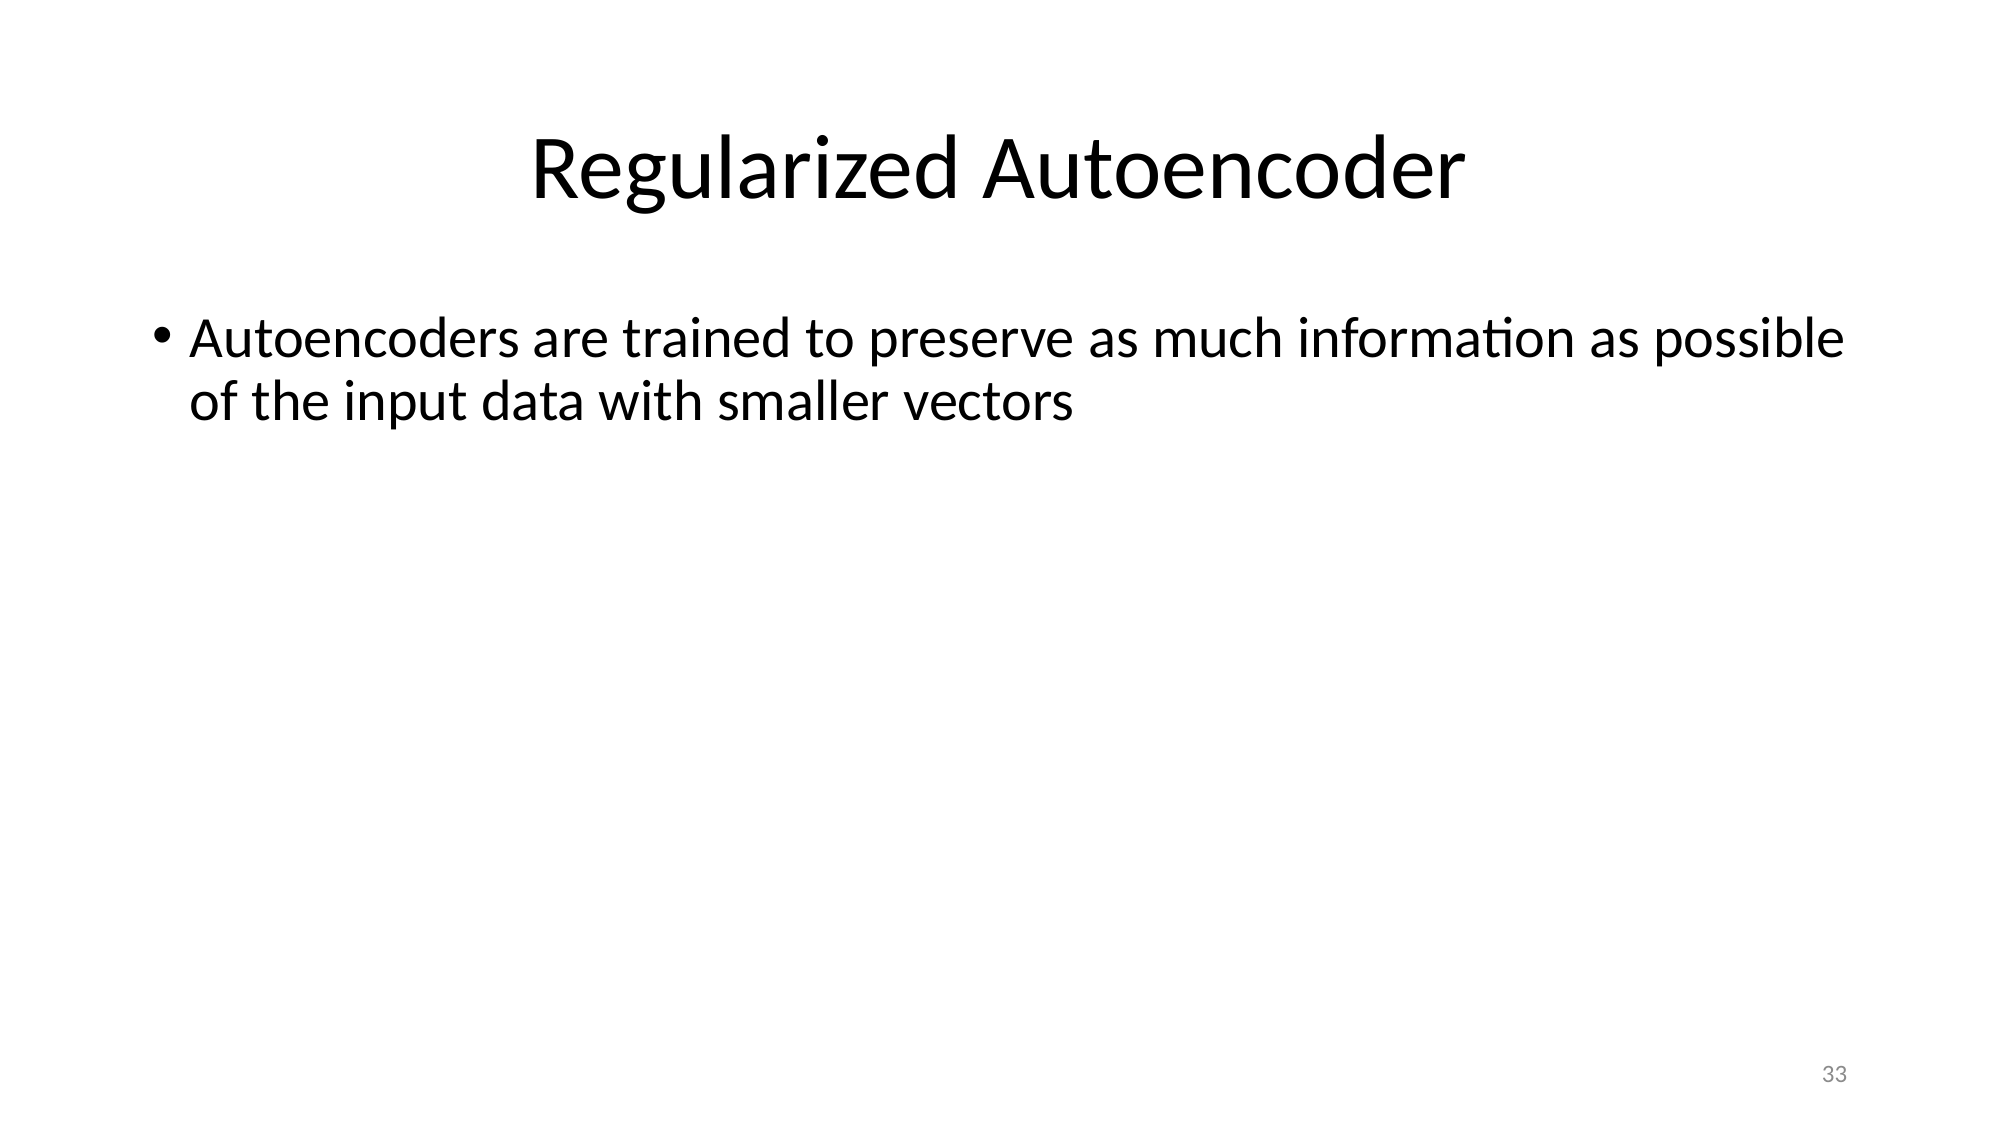

# Regularized Autoencoder
Autoencoders are trained to preserve as much information as possible of the input data with smaller vectors

33